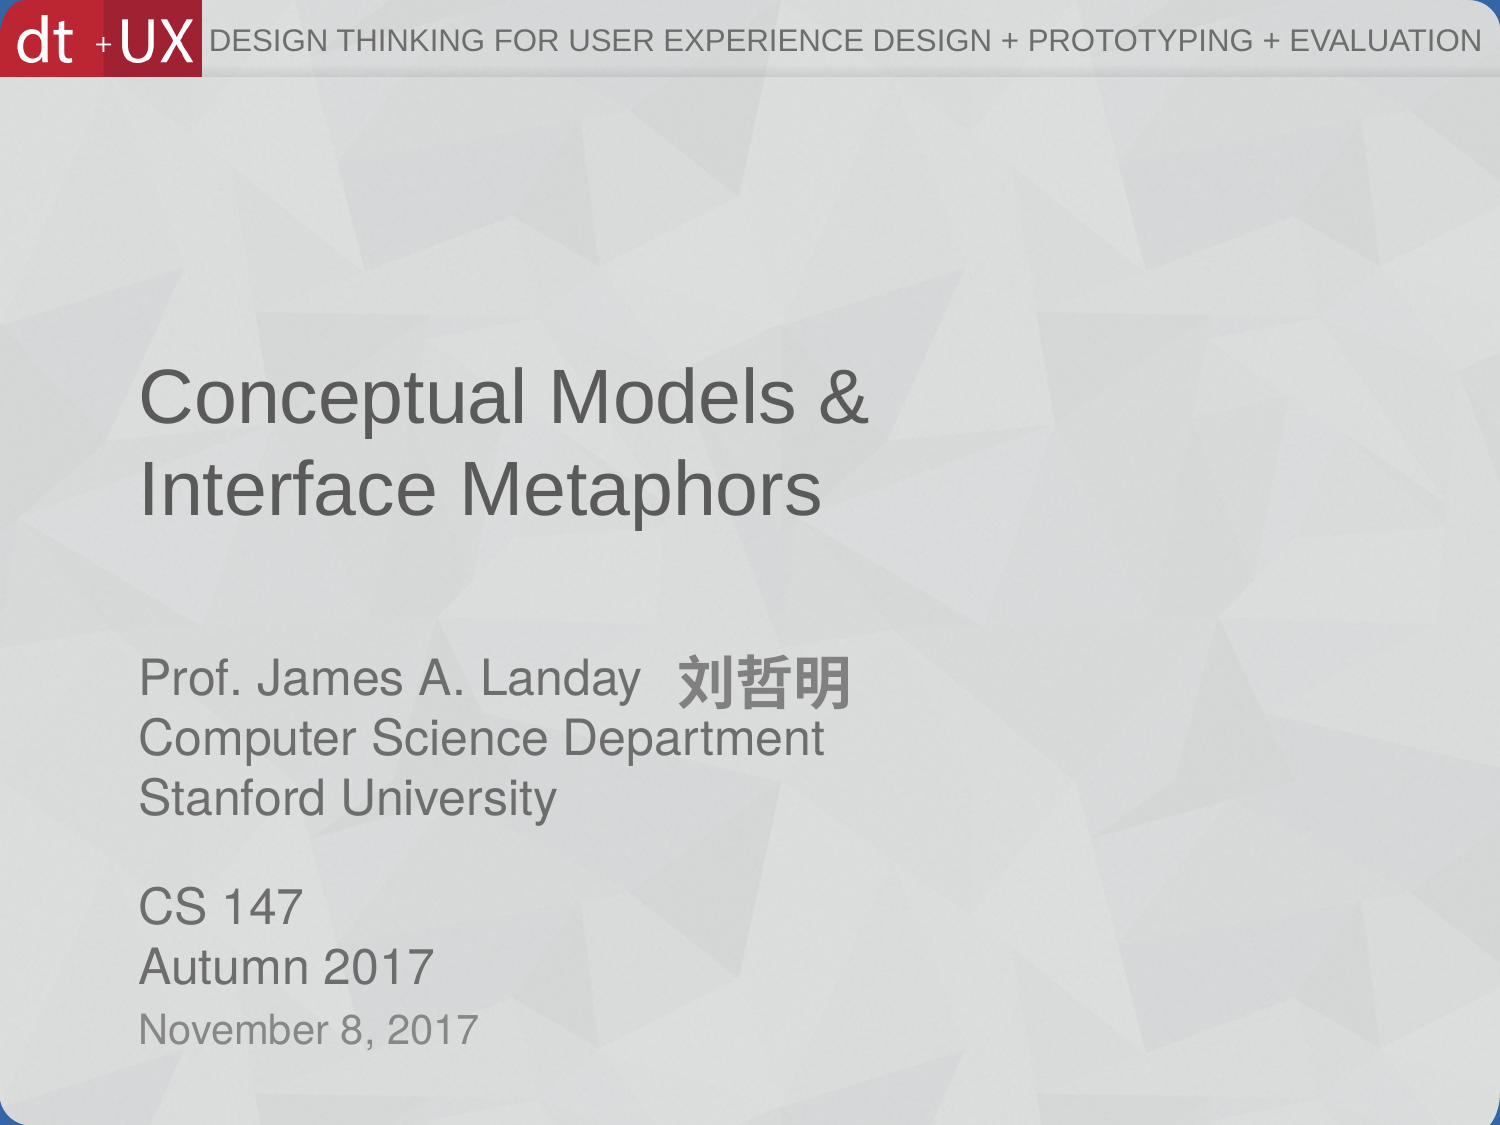

# Conceptual Models & Interface Metaphors
November 8, 2017